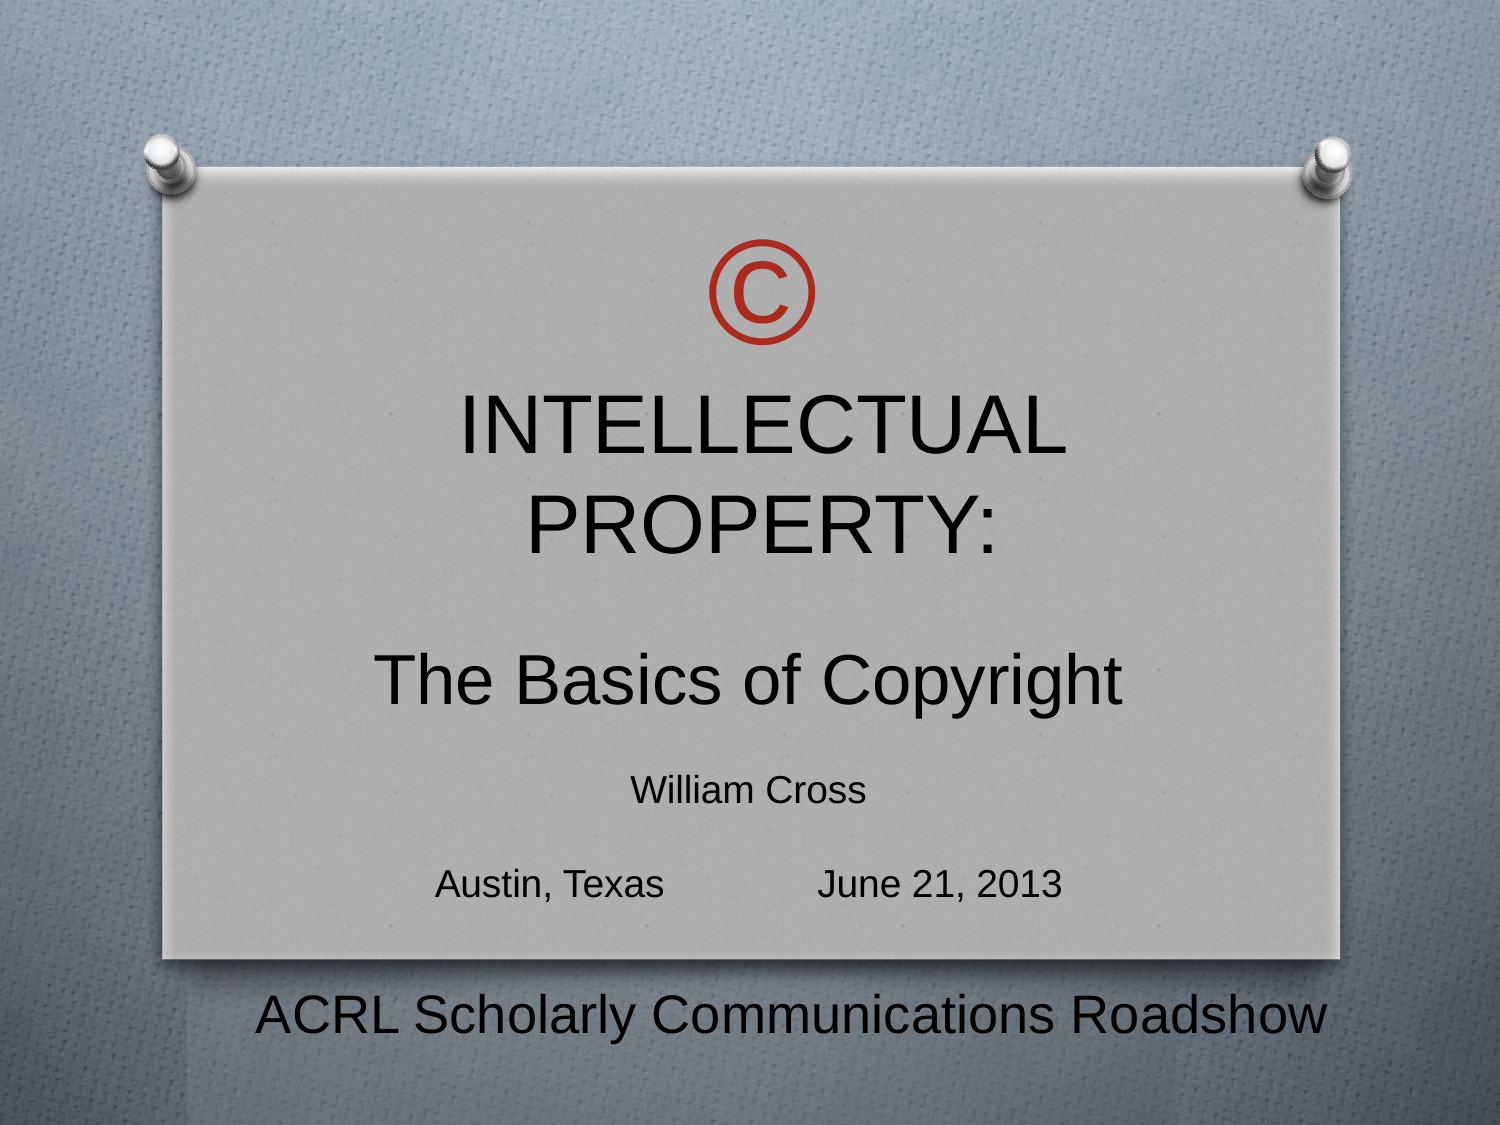

©
INTELLECTUAL PROPERTY:
# The Basics of Copyright William Cross Austin, Texas		June 21, 2013
ACRL Scholarly Communications Roadshow